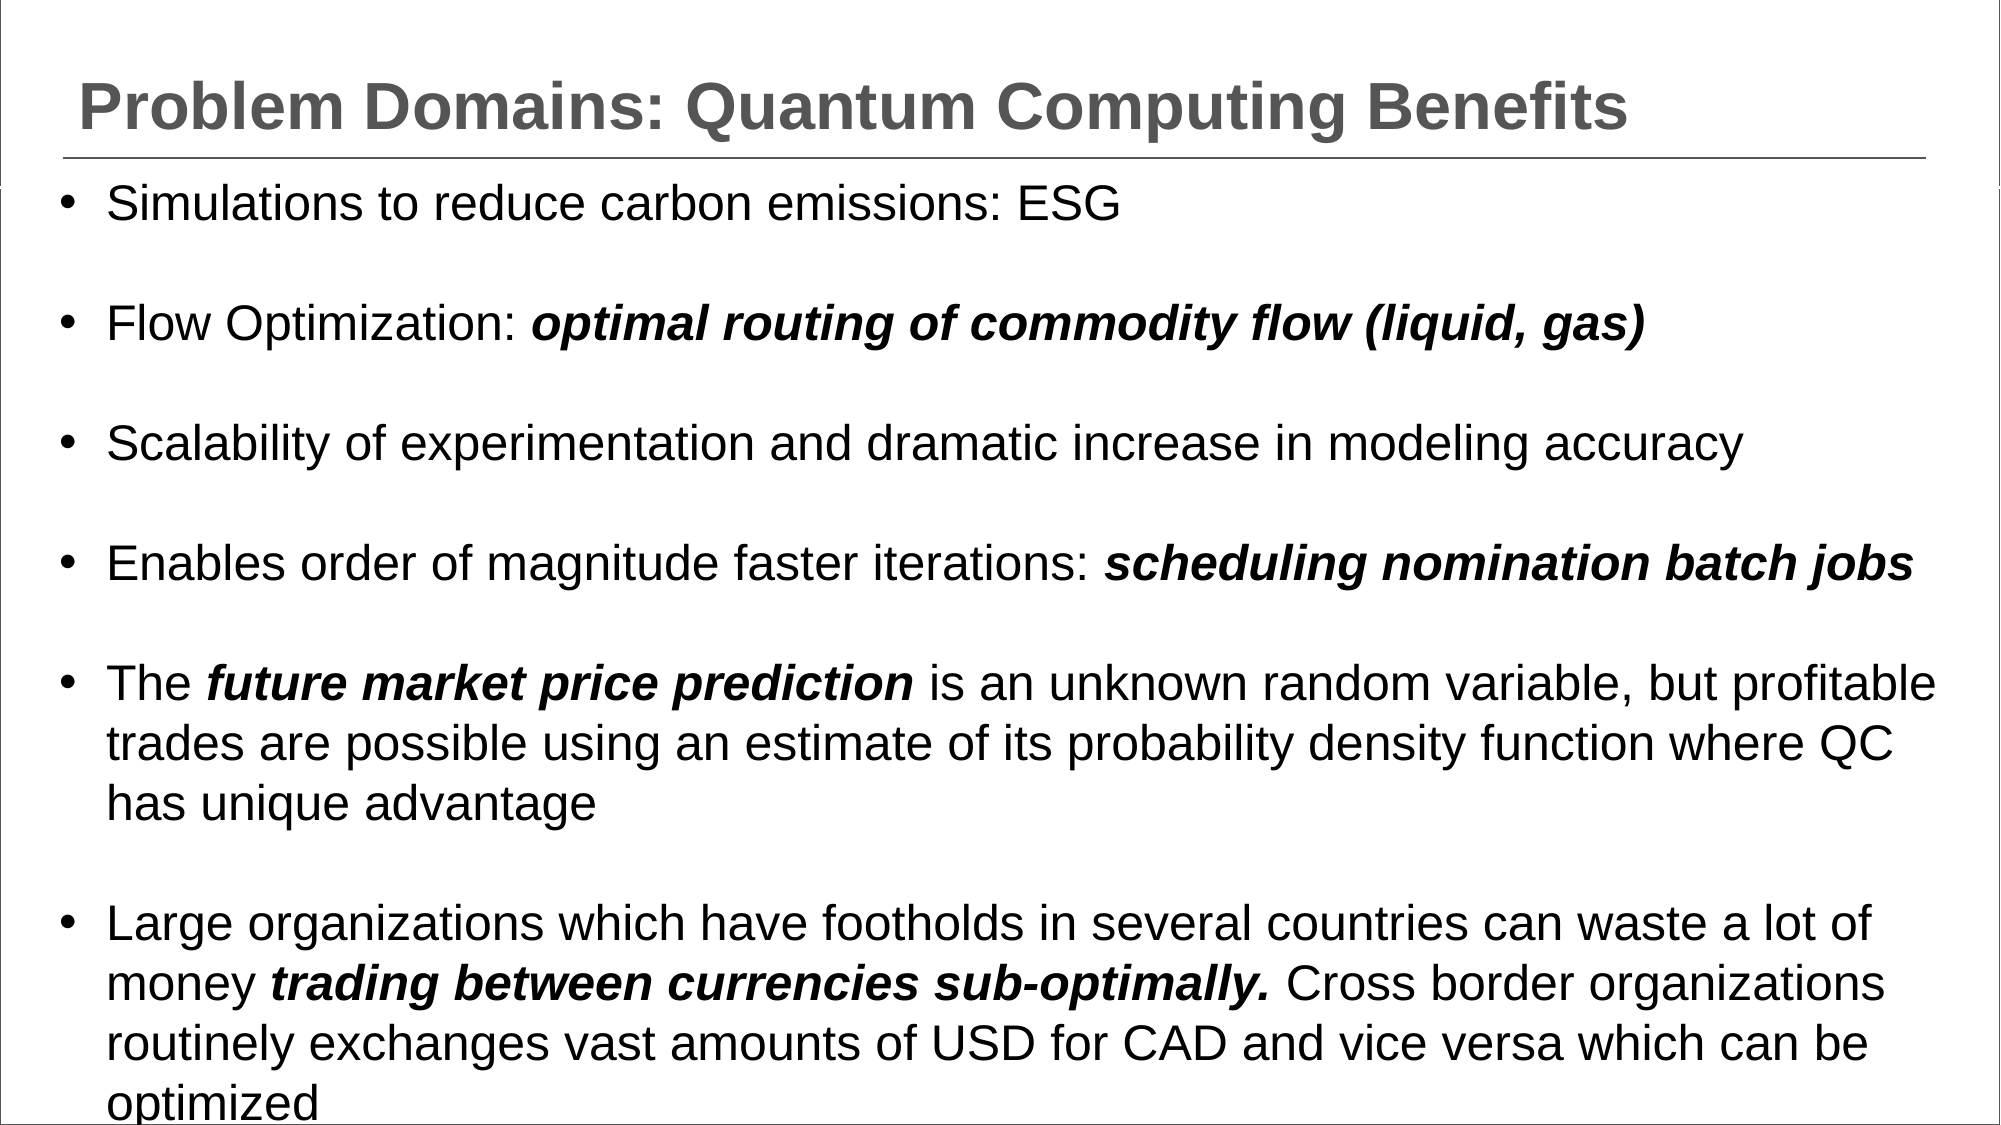

# Problem Domains: Quantum Computing Benefits
Simulations to reduce carbon emissions: ESG

Flow Optimization: optimal routing of commodity flow (liquid, gas)

Scalability of experimentation and dramatic increase in modeling accuracy

Enables order of magnitude faster iterations: scheduling nomination batch jobs

The future market price prediction is an unknown random variable, but profitable trades are possible using an estimate of its probability density function where QC has unique advantage

Large organizations which have footholds in several countries can waste a lot of money trading between currencies sub-optimally. Cross border organizations routinely exchanges vast amounts of USD for CAD and vice versa which can be optimized